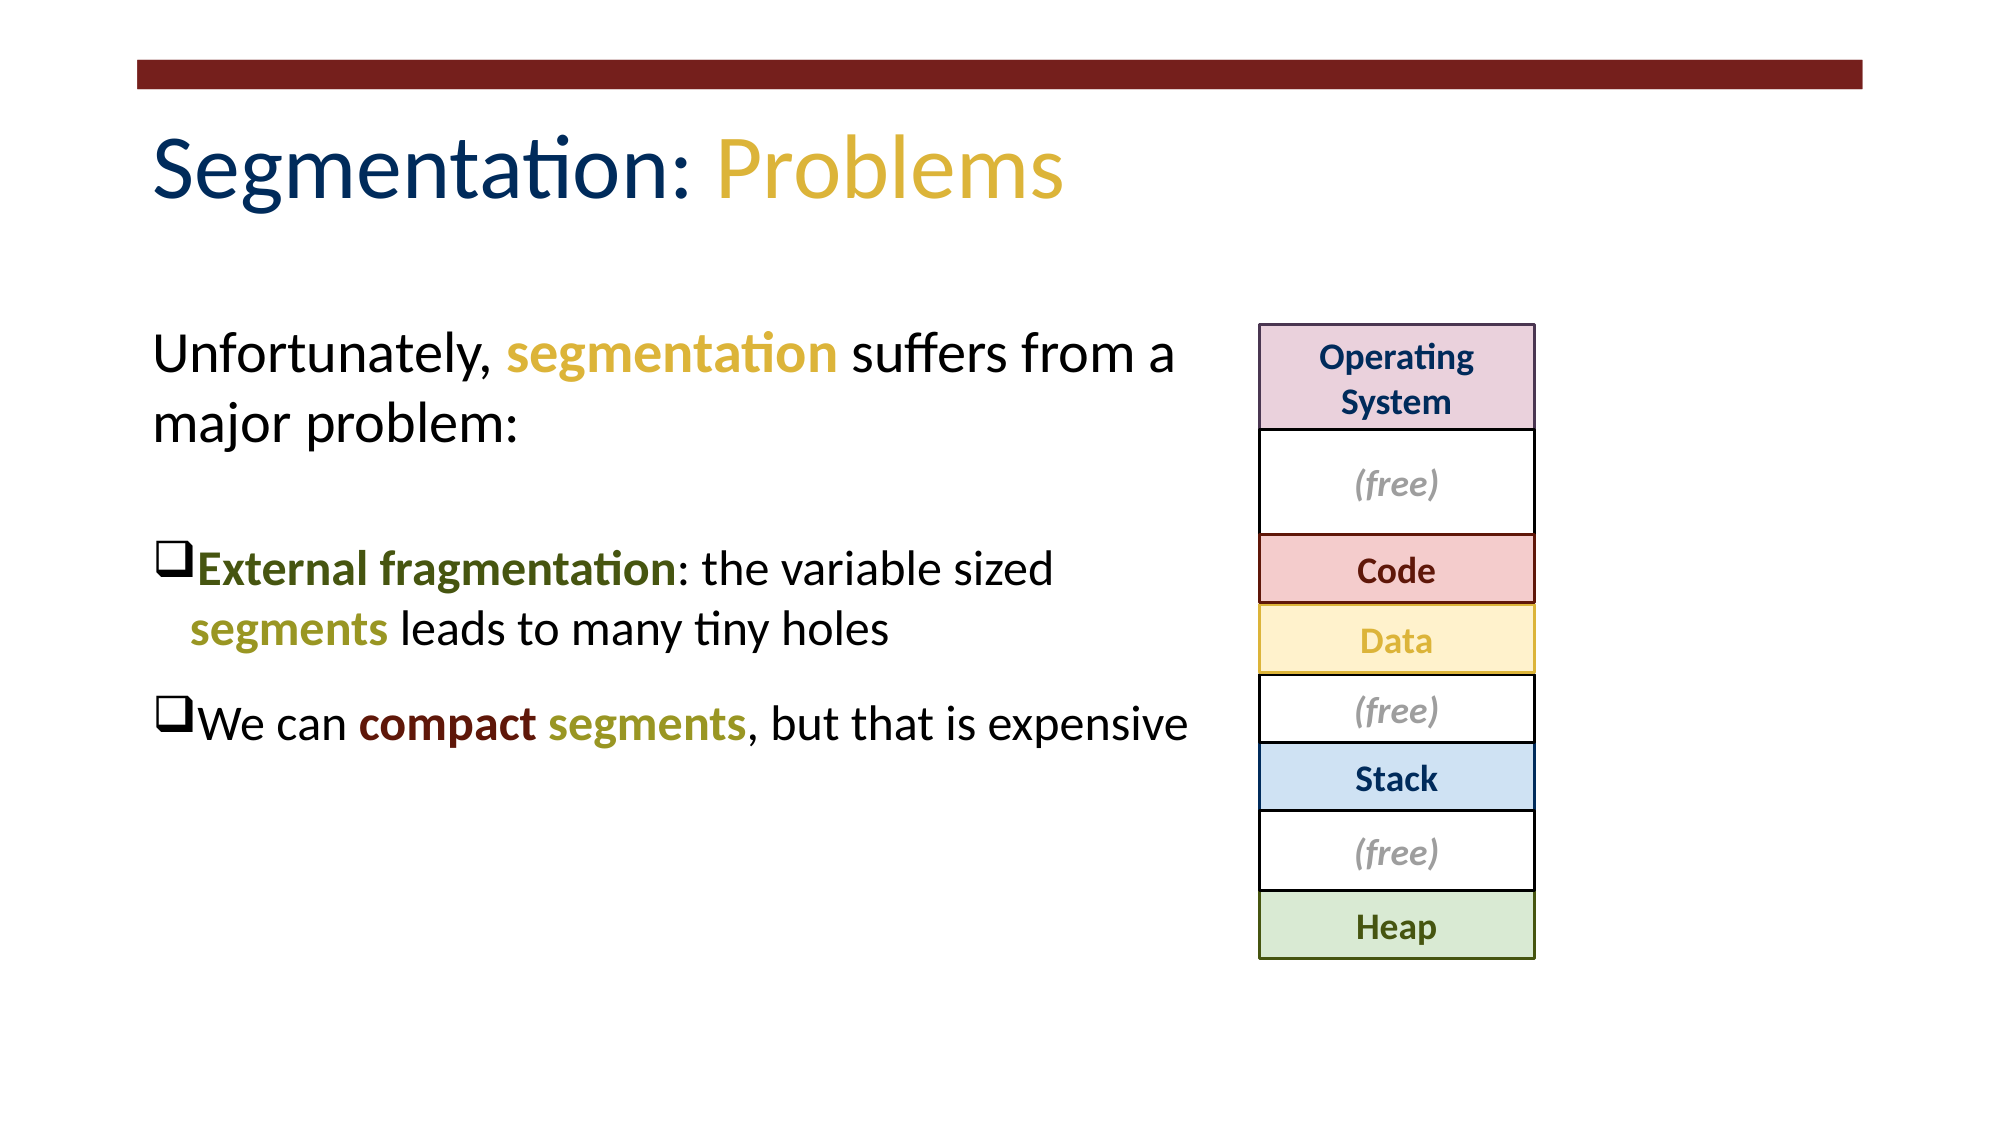

# Segmentation: Problems
Unfortunately, segmentation suffers from a major problem:
External fragmentation: the variable sized segments leads to many tiny holes
We can compact segments, but that is expensive
Operating System
(free)
Code
Data
(free)
Stack
(free)
Heap